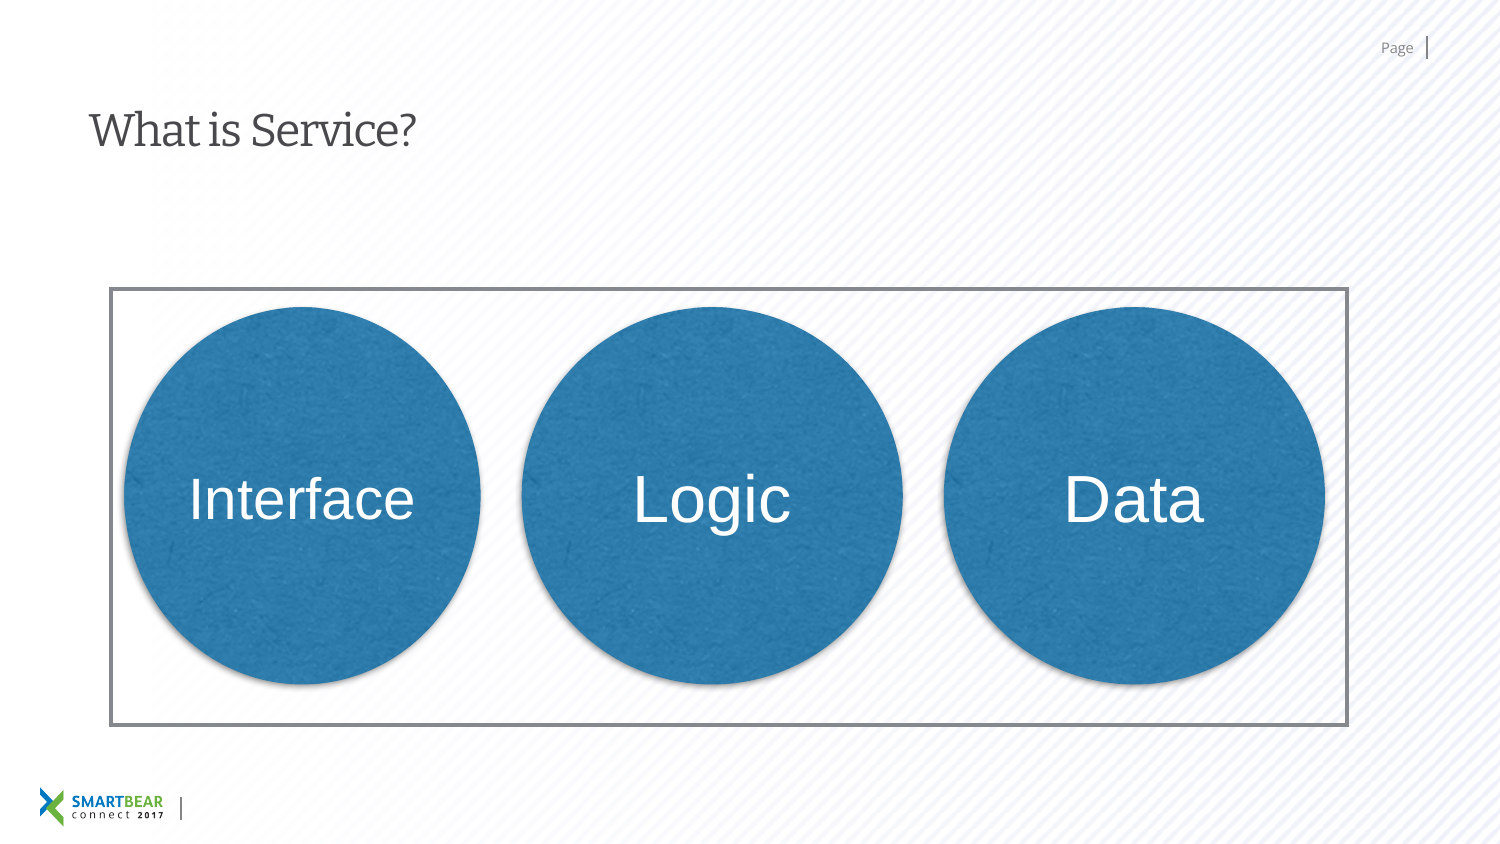

# What is Service?

Interface
Logic
Data